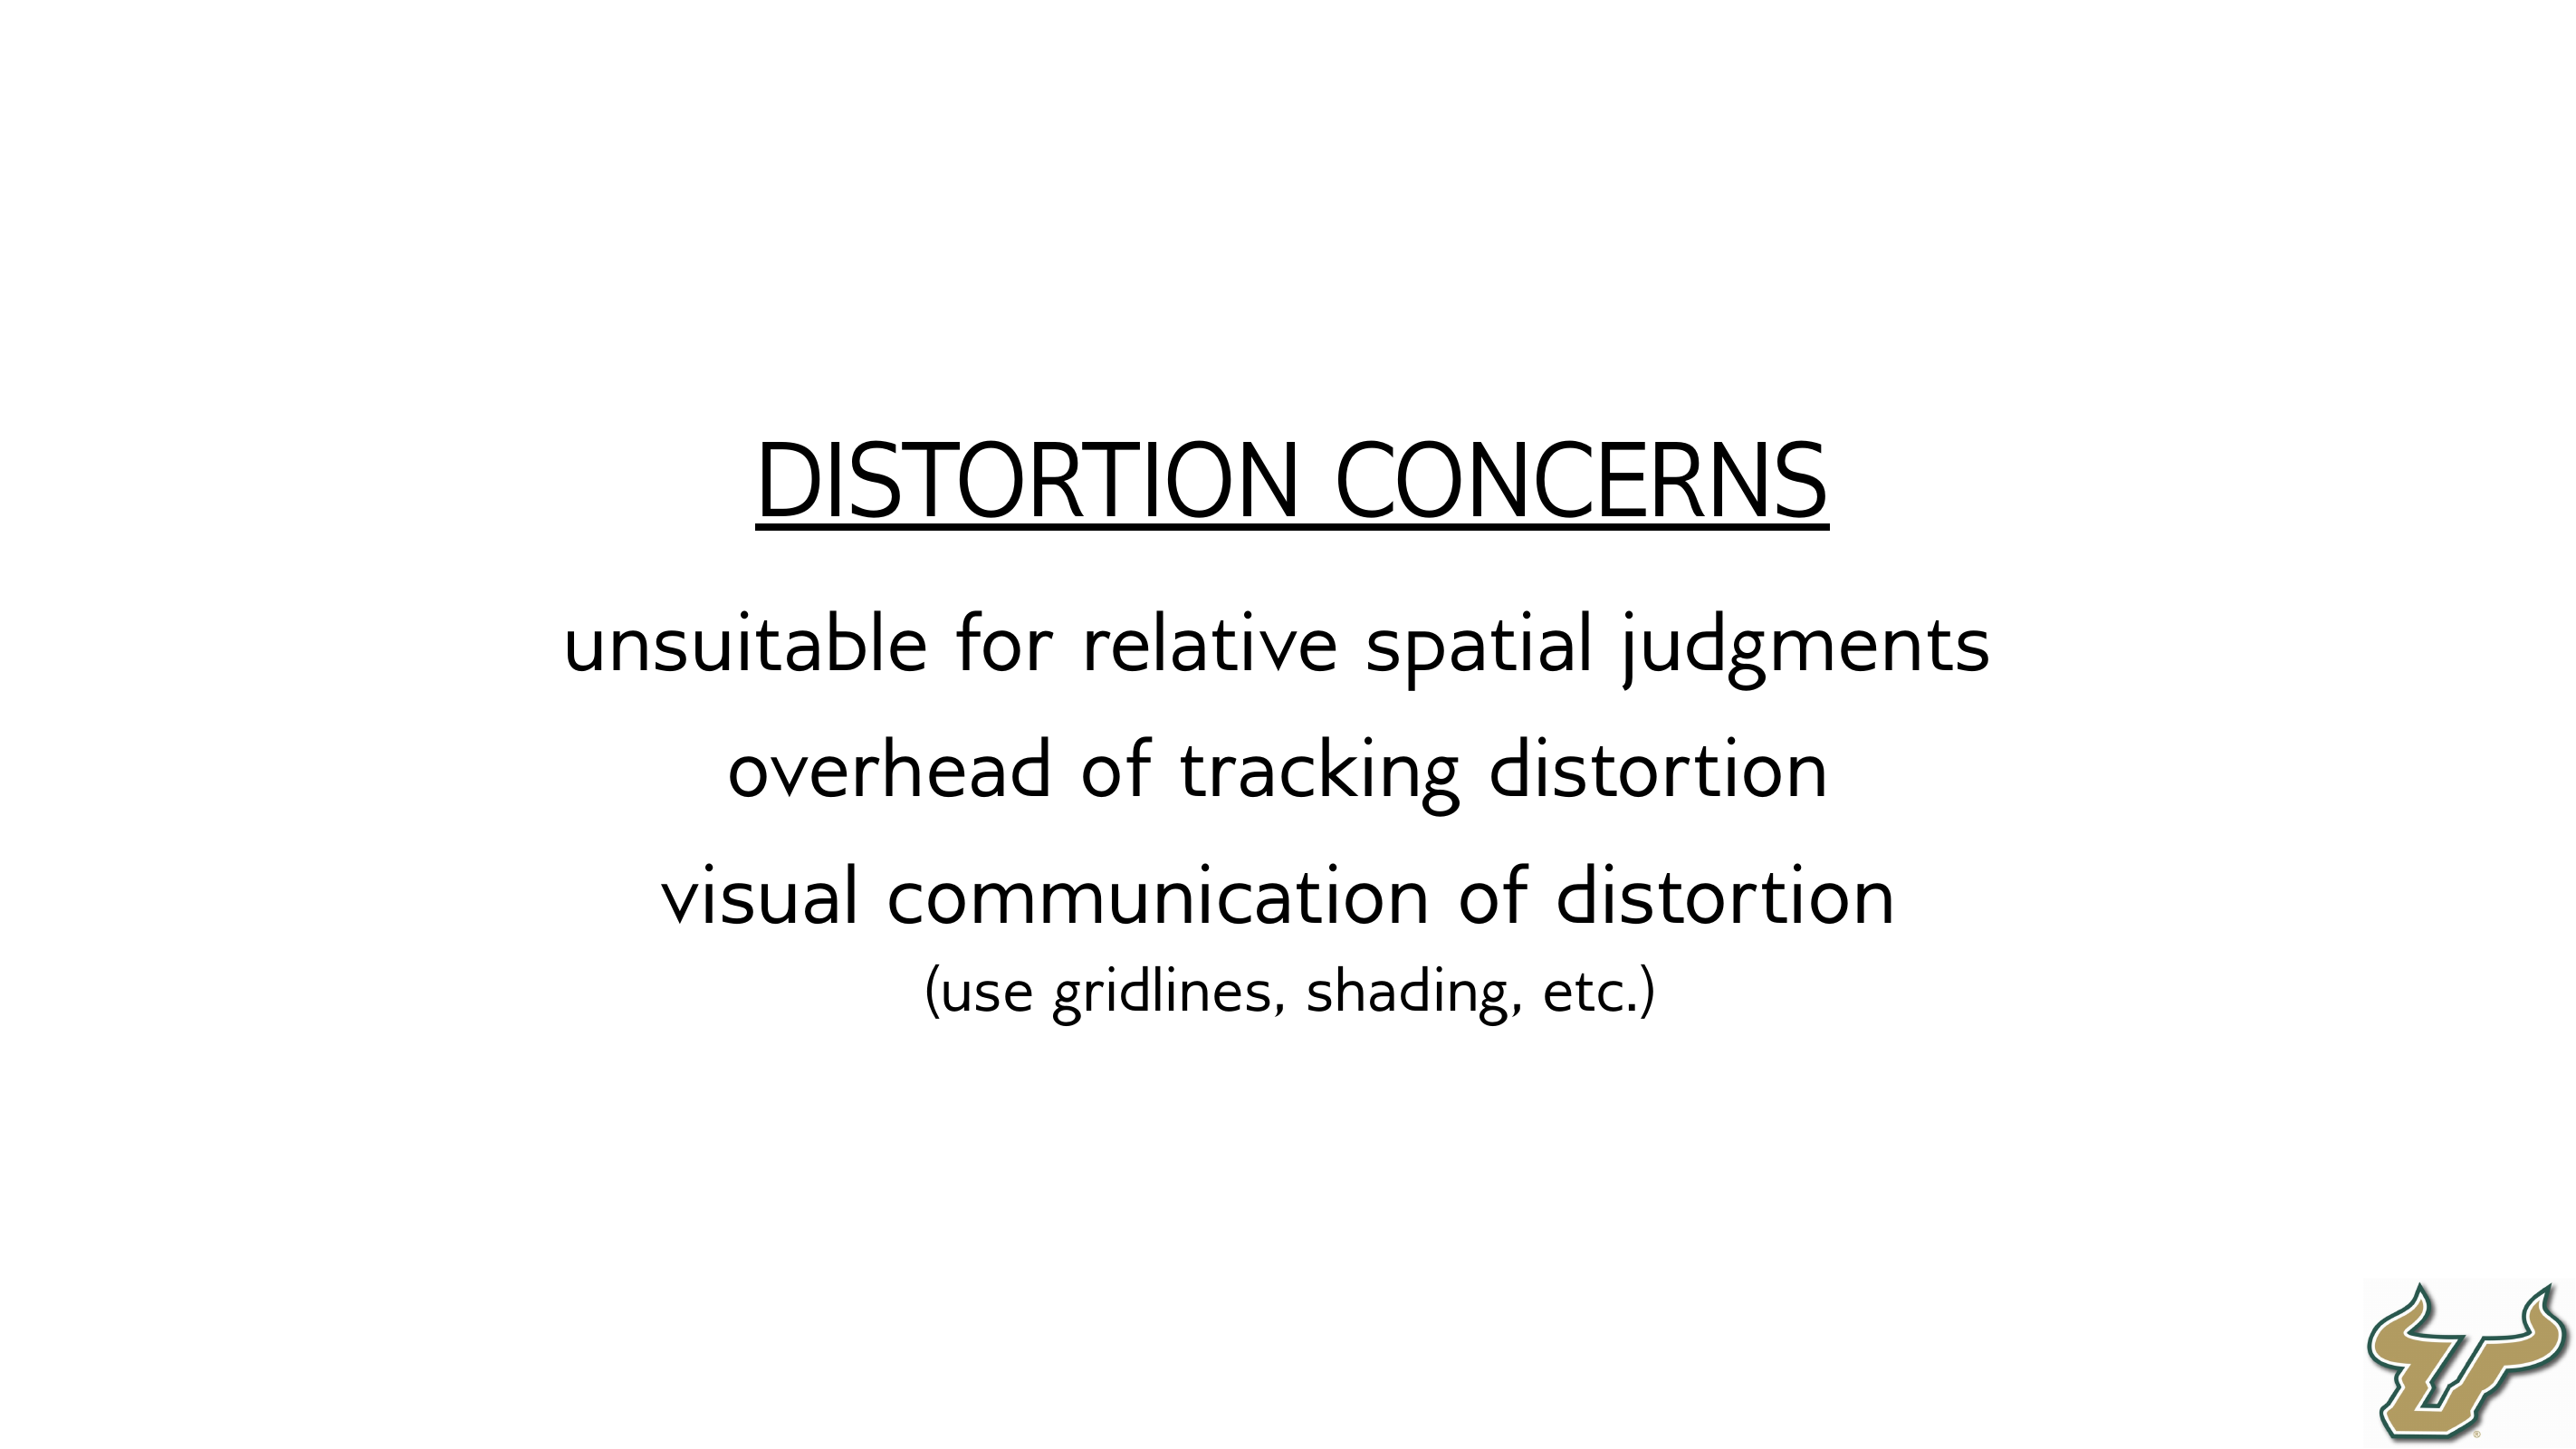

distortion concerns
unsuitable for relative spatial judgments
overhead of tracking distortion
visual communication of distortion
(use gridlines, shading, etc.)